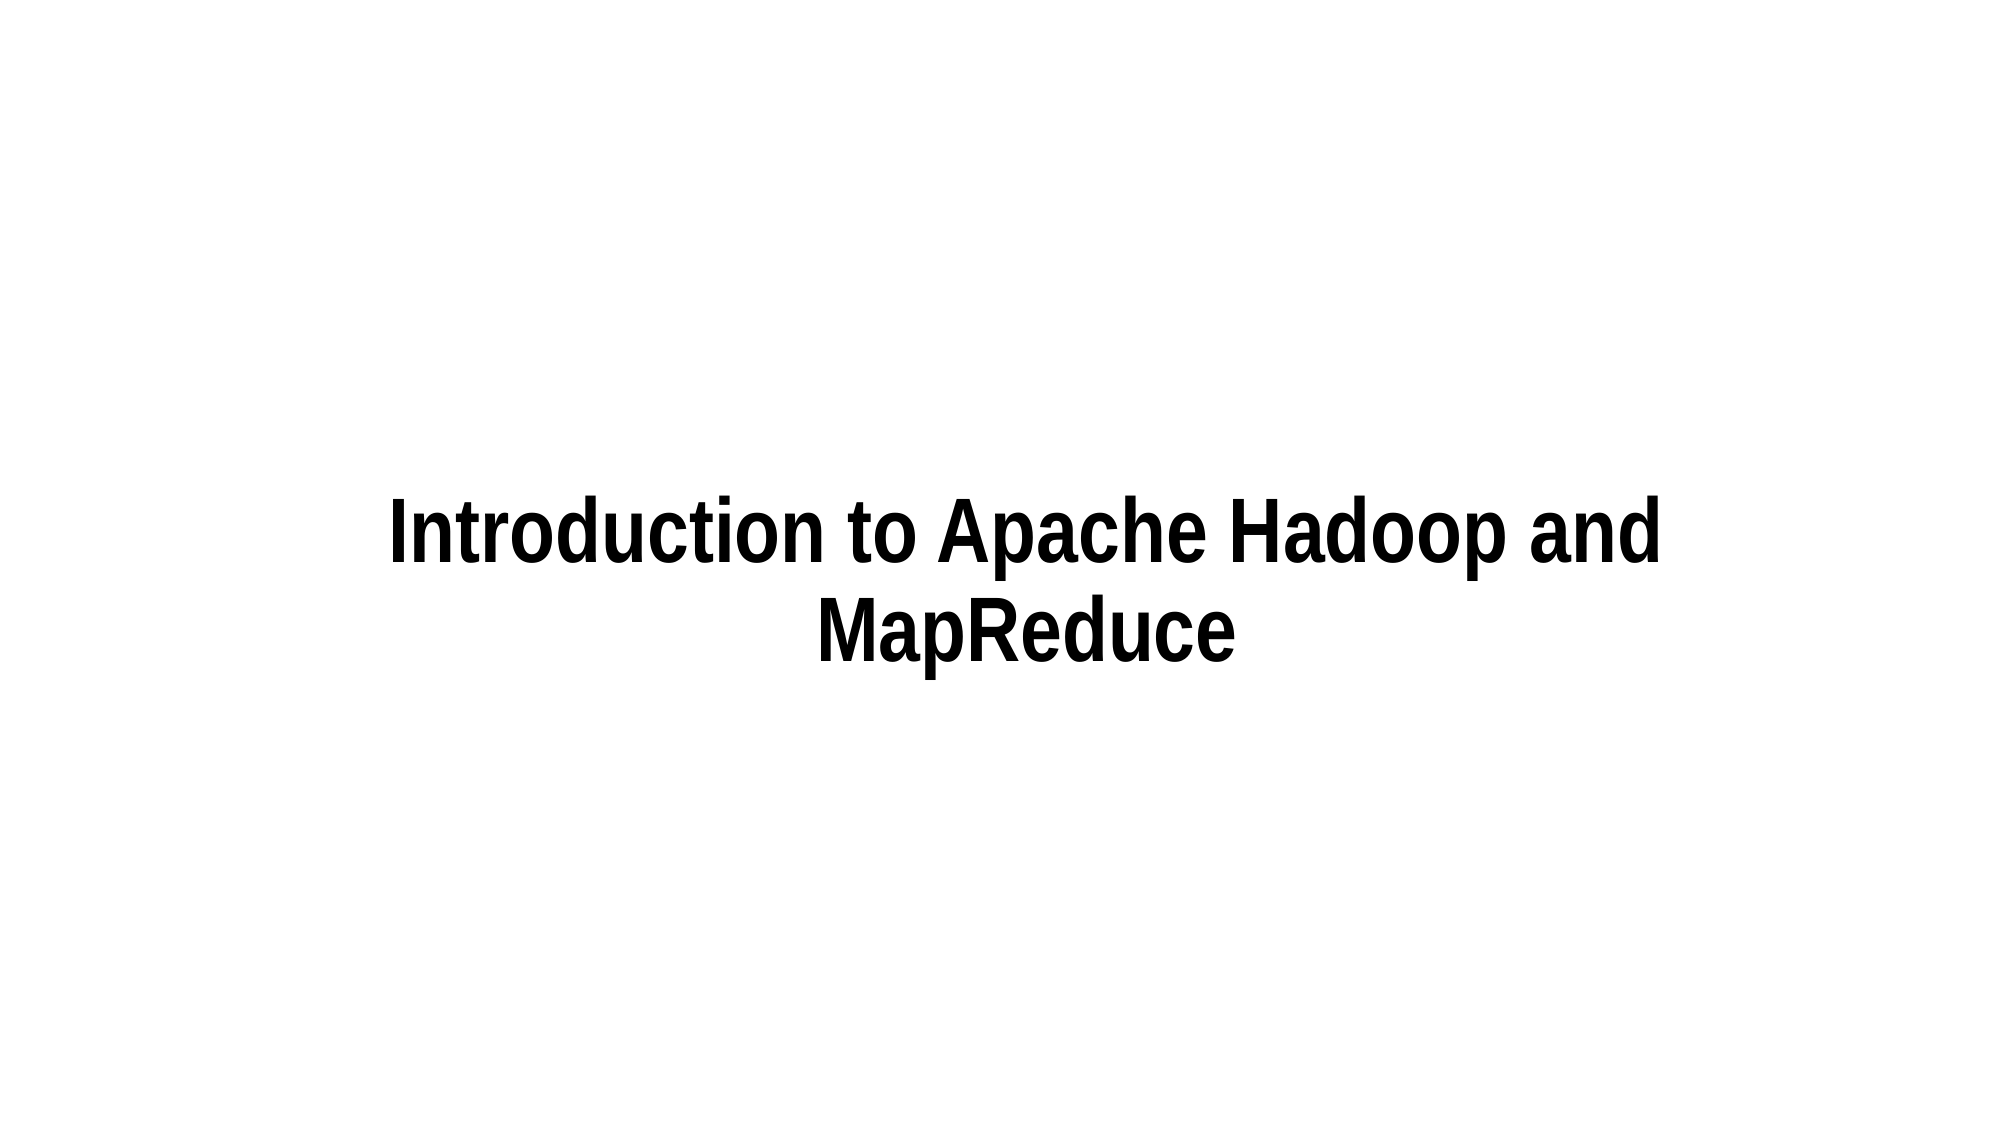

# Introduction to Apache Hadoop and MapReduce